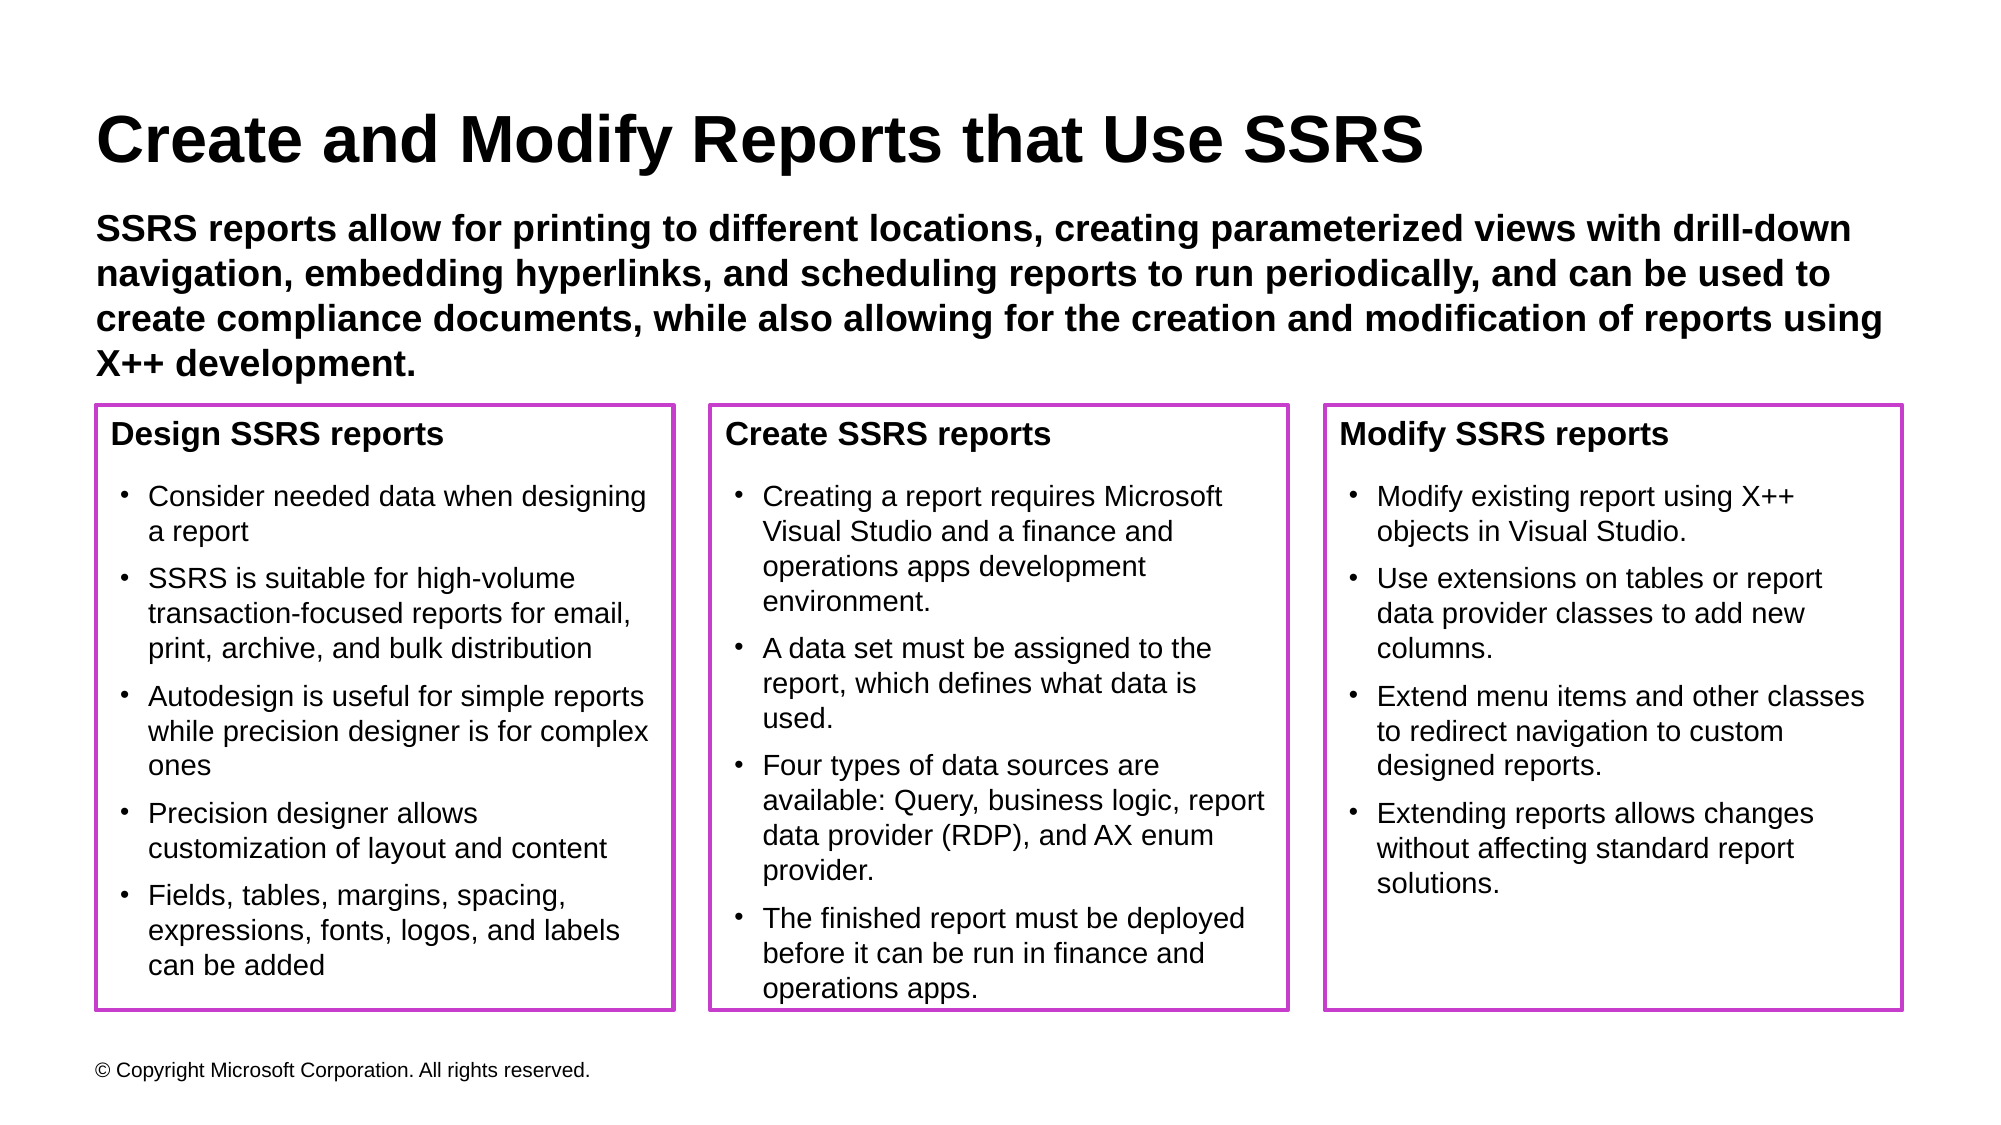

# Create and Modify Reports that Use SSRS
SSRS reports allow for printing to different locations, creating parameterized views with drill-down navigation, embedding hyperlinks, and scheduling reports to run periodically, and can be used to create compliance documents, while also allowing for the creation and modification of reports using X++ development.
Design SSRS reports
Consider needed data when designing a report
SSRS is suitable for high-volume transaction-focused reports for email, print, archive, and bulk distribution
Autodesign is useful for simple reports while precision designer is for complex ones
Precision designer allows customization of layout and content
Fields, tables, margins, spacing, expressions, fonts, logos, and labels can be added
Create SSRS reports
Creating a report requires Microsoft Visual Studio and a finance and operations apps development environment.
A data set must be assigned to the report, which defines what data is used.
Four types of data sources are available: Query, business logic, report data provider (RDP), and AX enum provider.
The finished report must be deployed before it can be run in finance and operations apps.
Modify SSRS reports
Modify existing report using X++ objects in Visual Studio.
Use extensions on tables or report data provider classes to add new columns.
Extend menu items and other classes to redirect navigation to custom designed reports.
Extending reports allows changes without affecting standard report solutions.